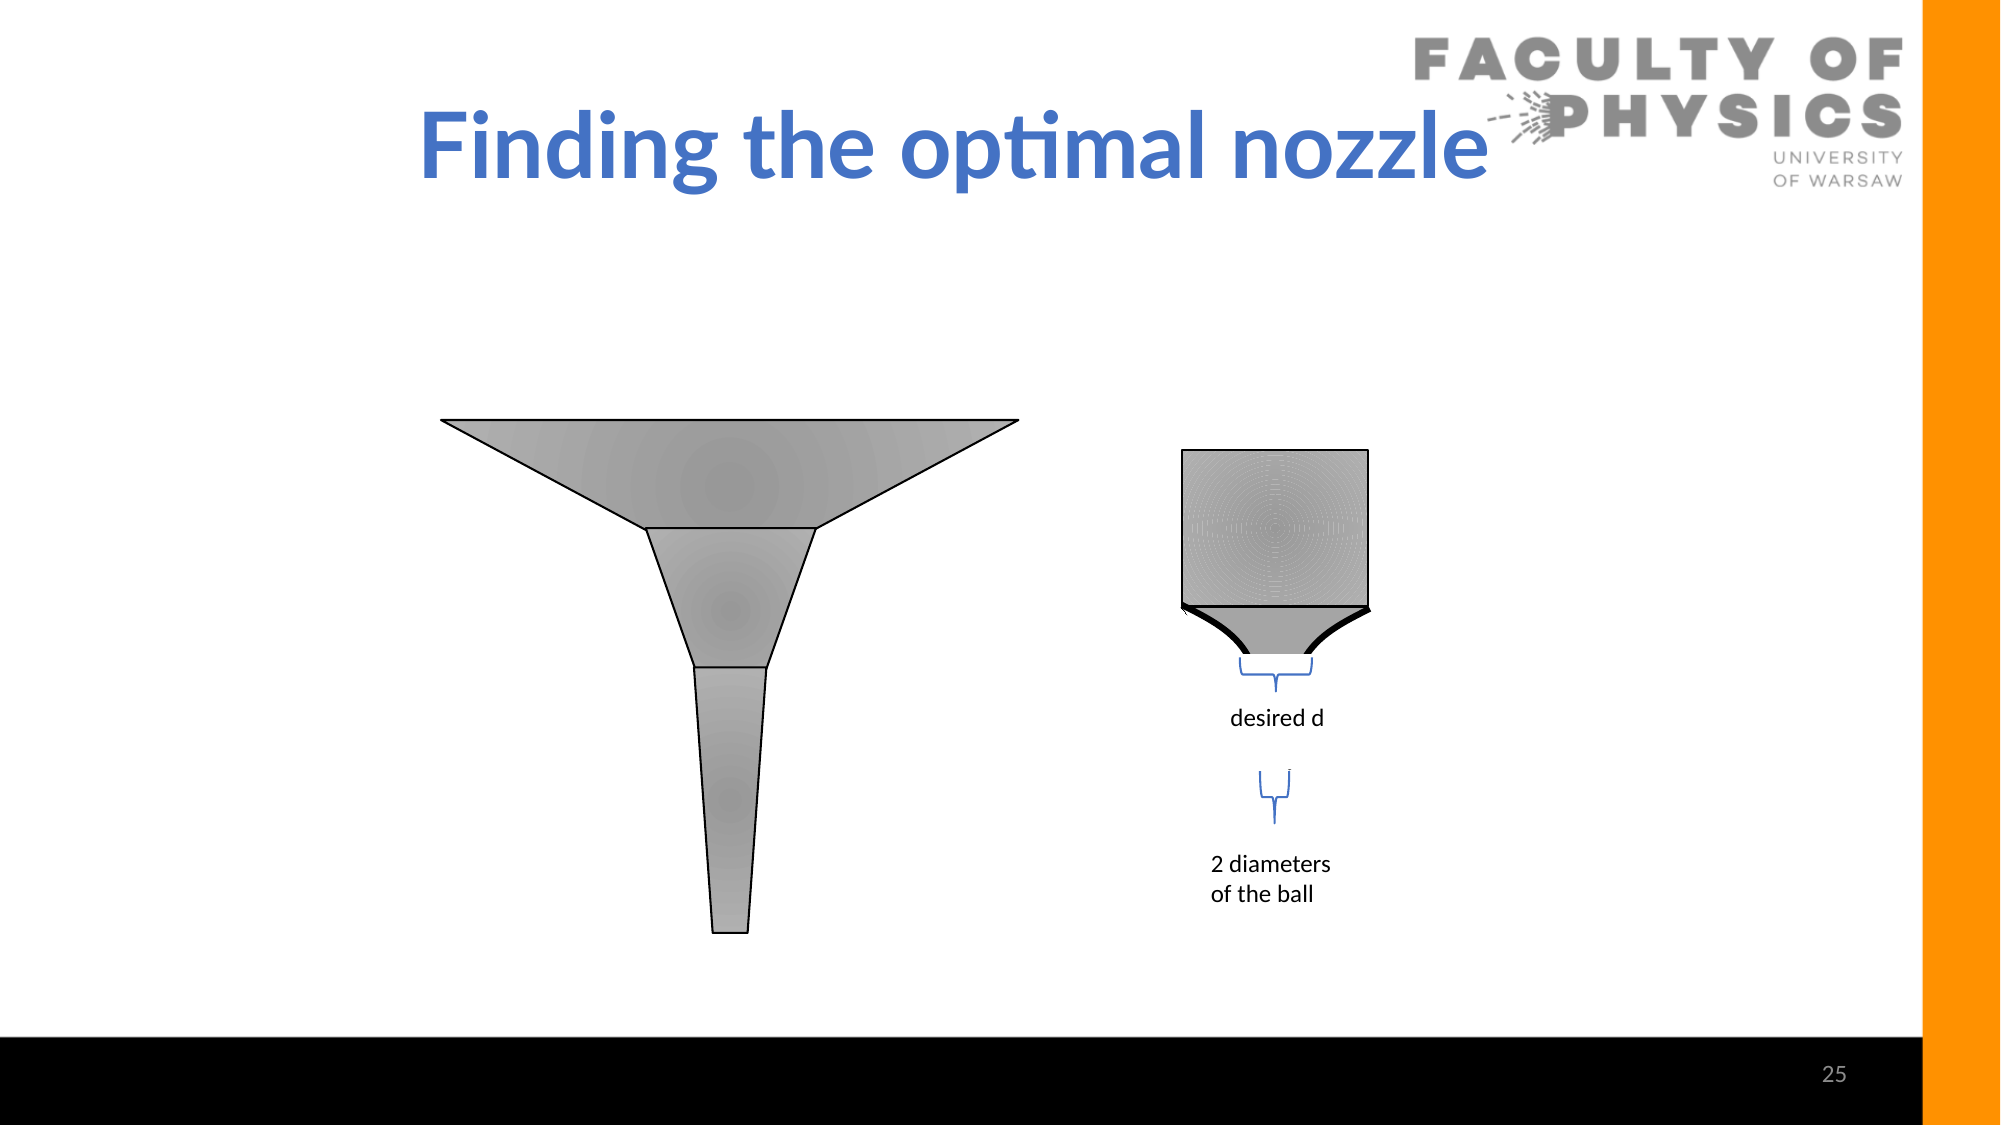

# Finding the optimal nozzle

desired d

2 diameters of the ball

25